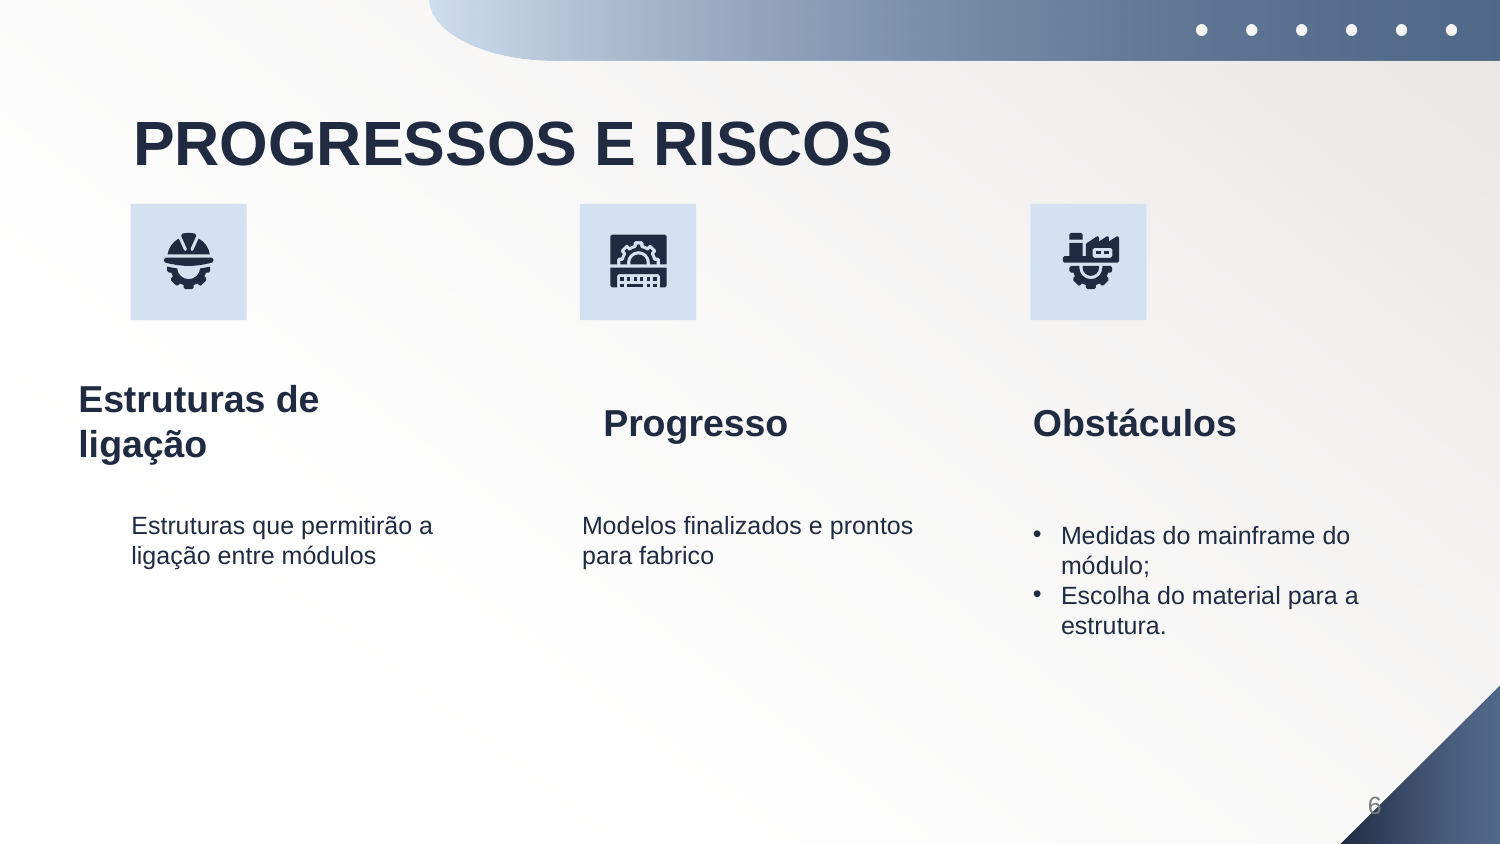

# PROGRESSOS E RISCOS

Estruturas de ligação
Obstáculos
Progresso
Estruturas que permitirão a ligação entre módulos
Modelos finalizados e prontos para fabrico
Medidas do mainframe do módulo;
Escolha do material para a estrutura.

6